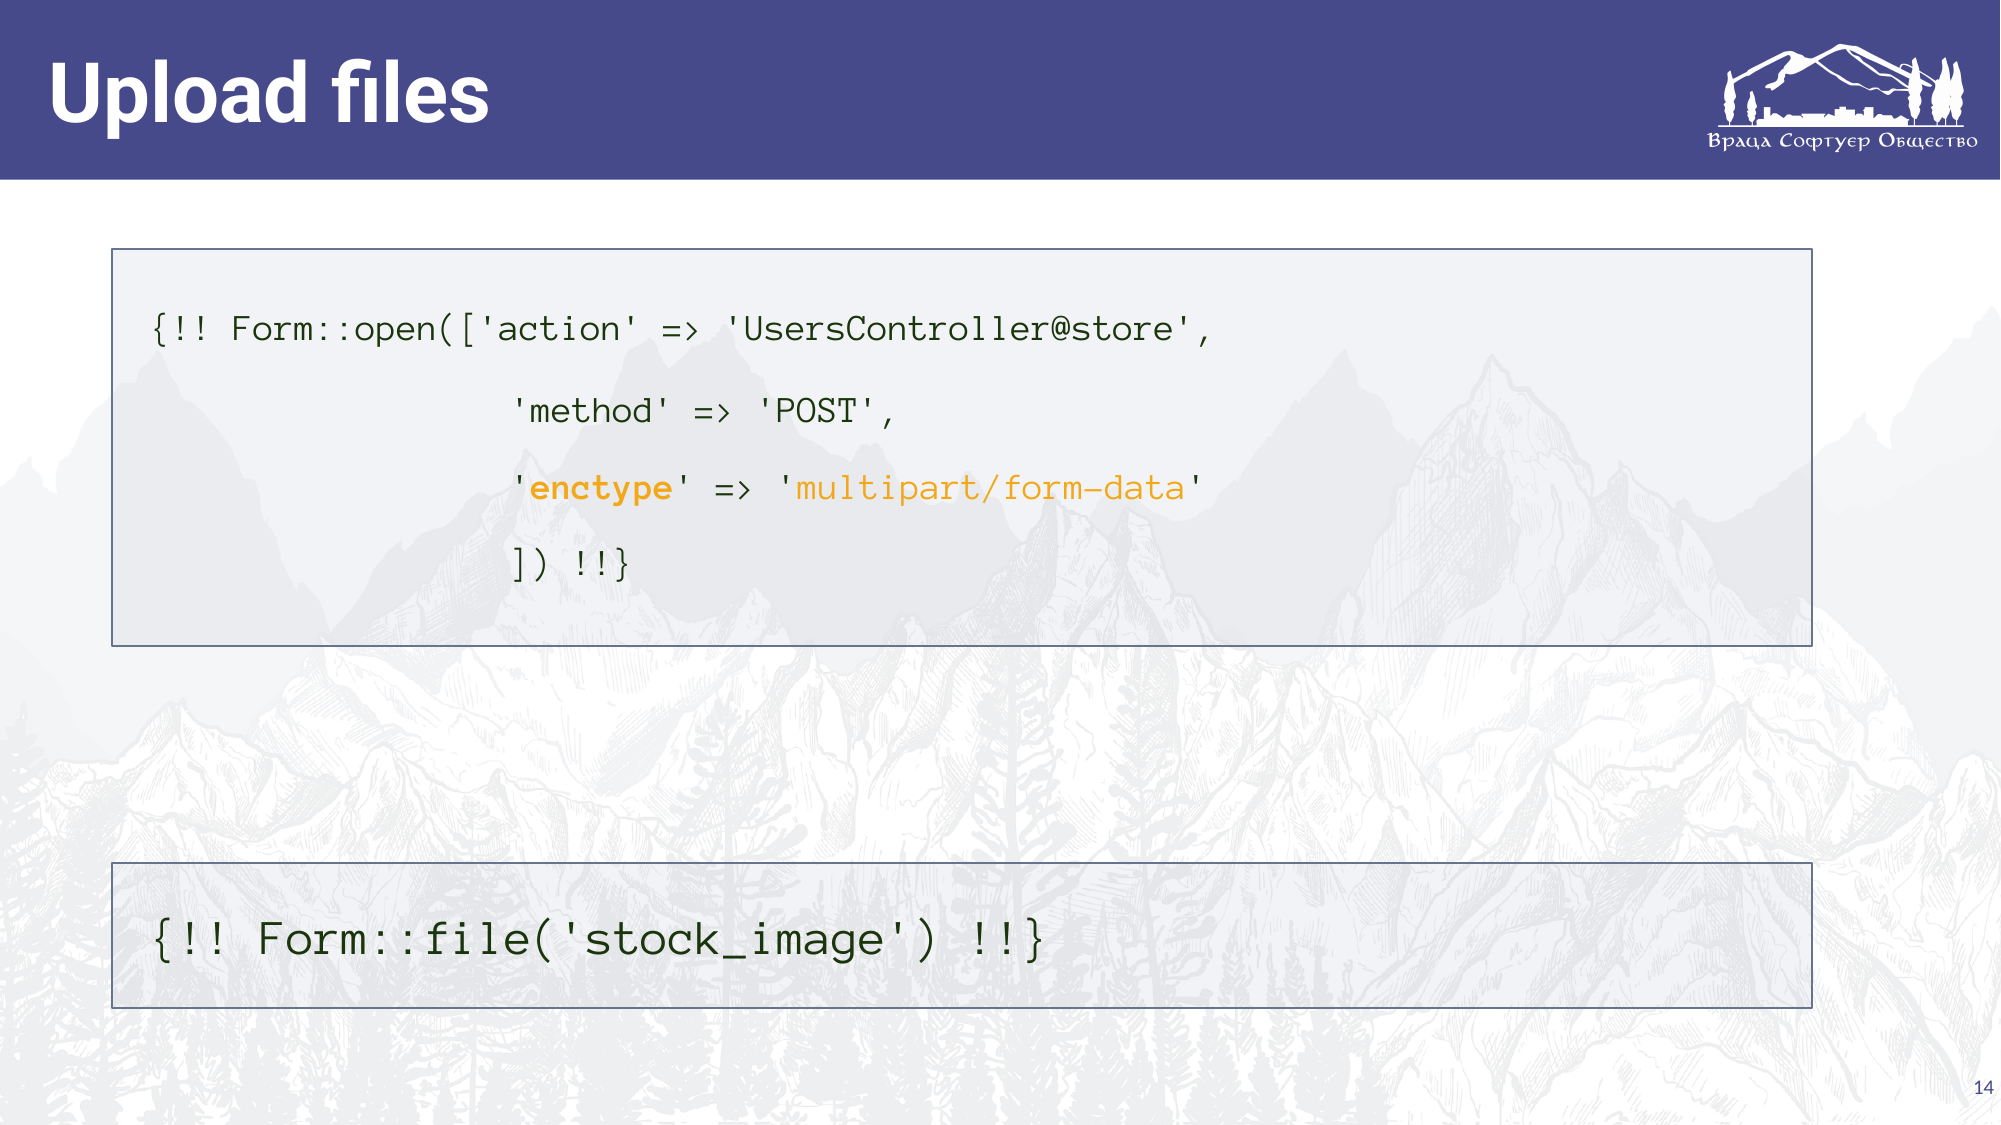

# Upload files

 {!! Form::open(['action' => 'UsersController@store',
'method' => 'POST',
'enctype' => 'multipart/form-data'
]) !!}

 {!! Form::file('stock_image') !!}

14